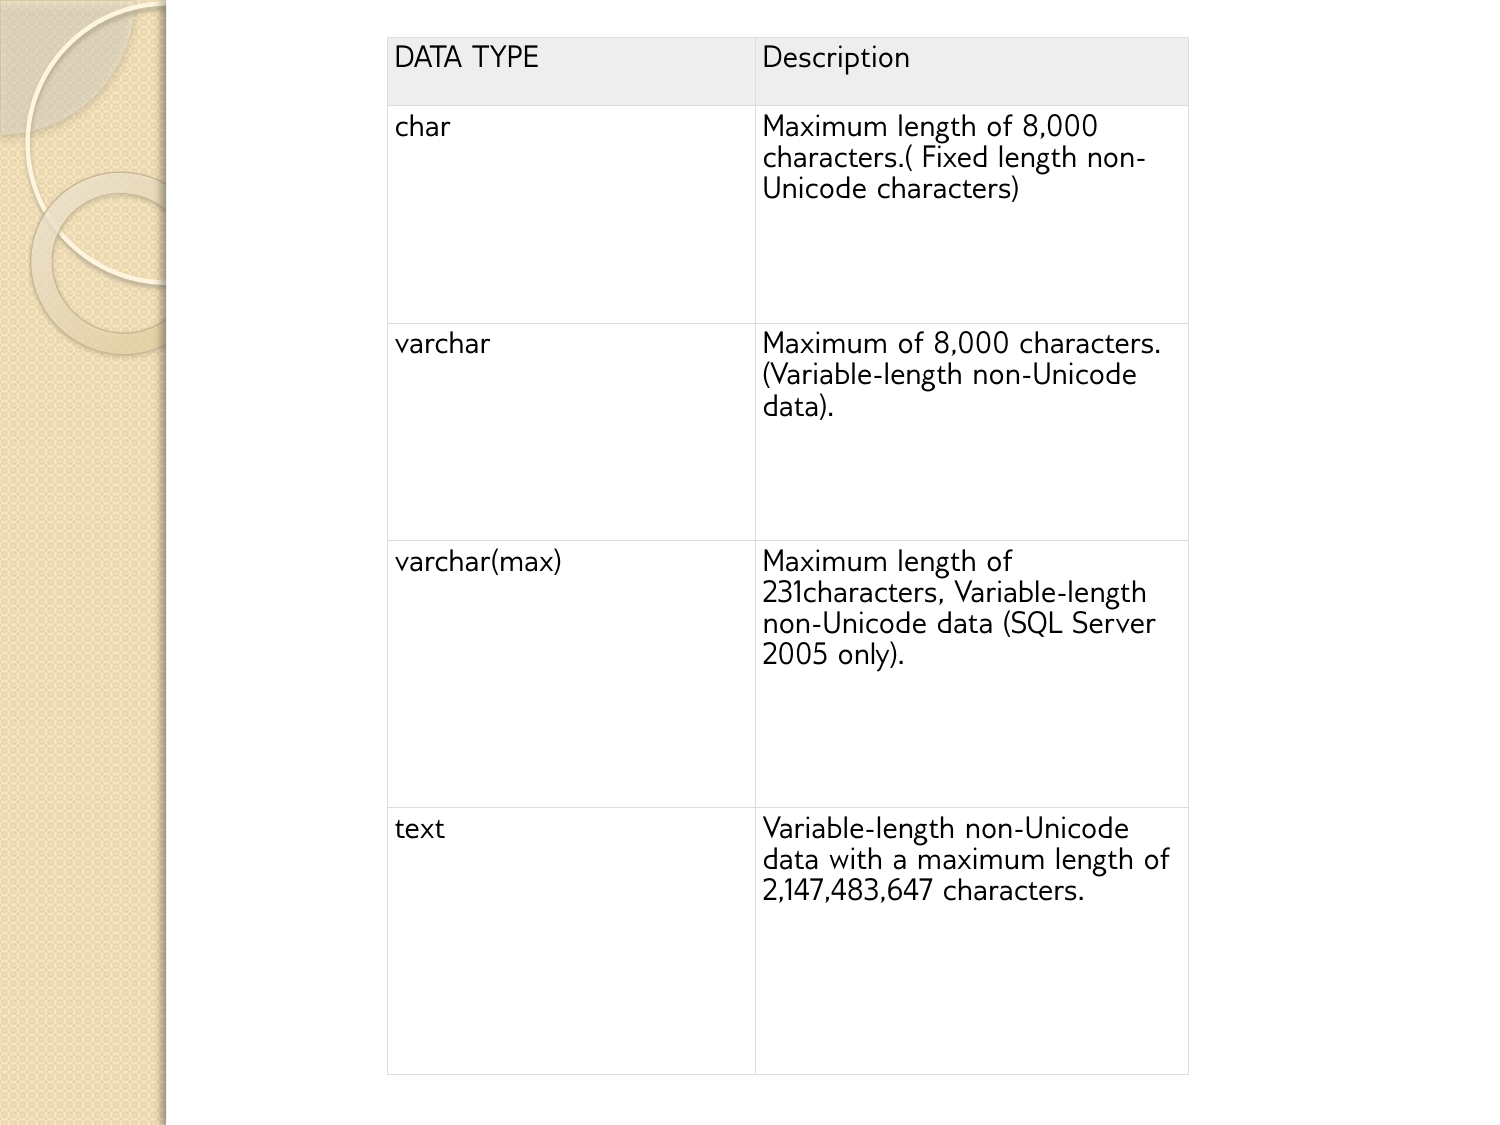

| DATA TYPE | Description |
| --- | --- |
| char | Maximum length of 8,000 characters.( Fixed length non-Unicode characters) |
| varchar | Maximum of 8,000 characters.(Variable-length non-Unicode data). |
| varchar(max) | Maximum length of 231characters, Variable-length non-Unicode data (SQL Server 2005 only). |
| text | Variable-length non-Unicode data with a maximum length of 2,147,483,647 characters. |